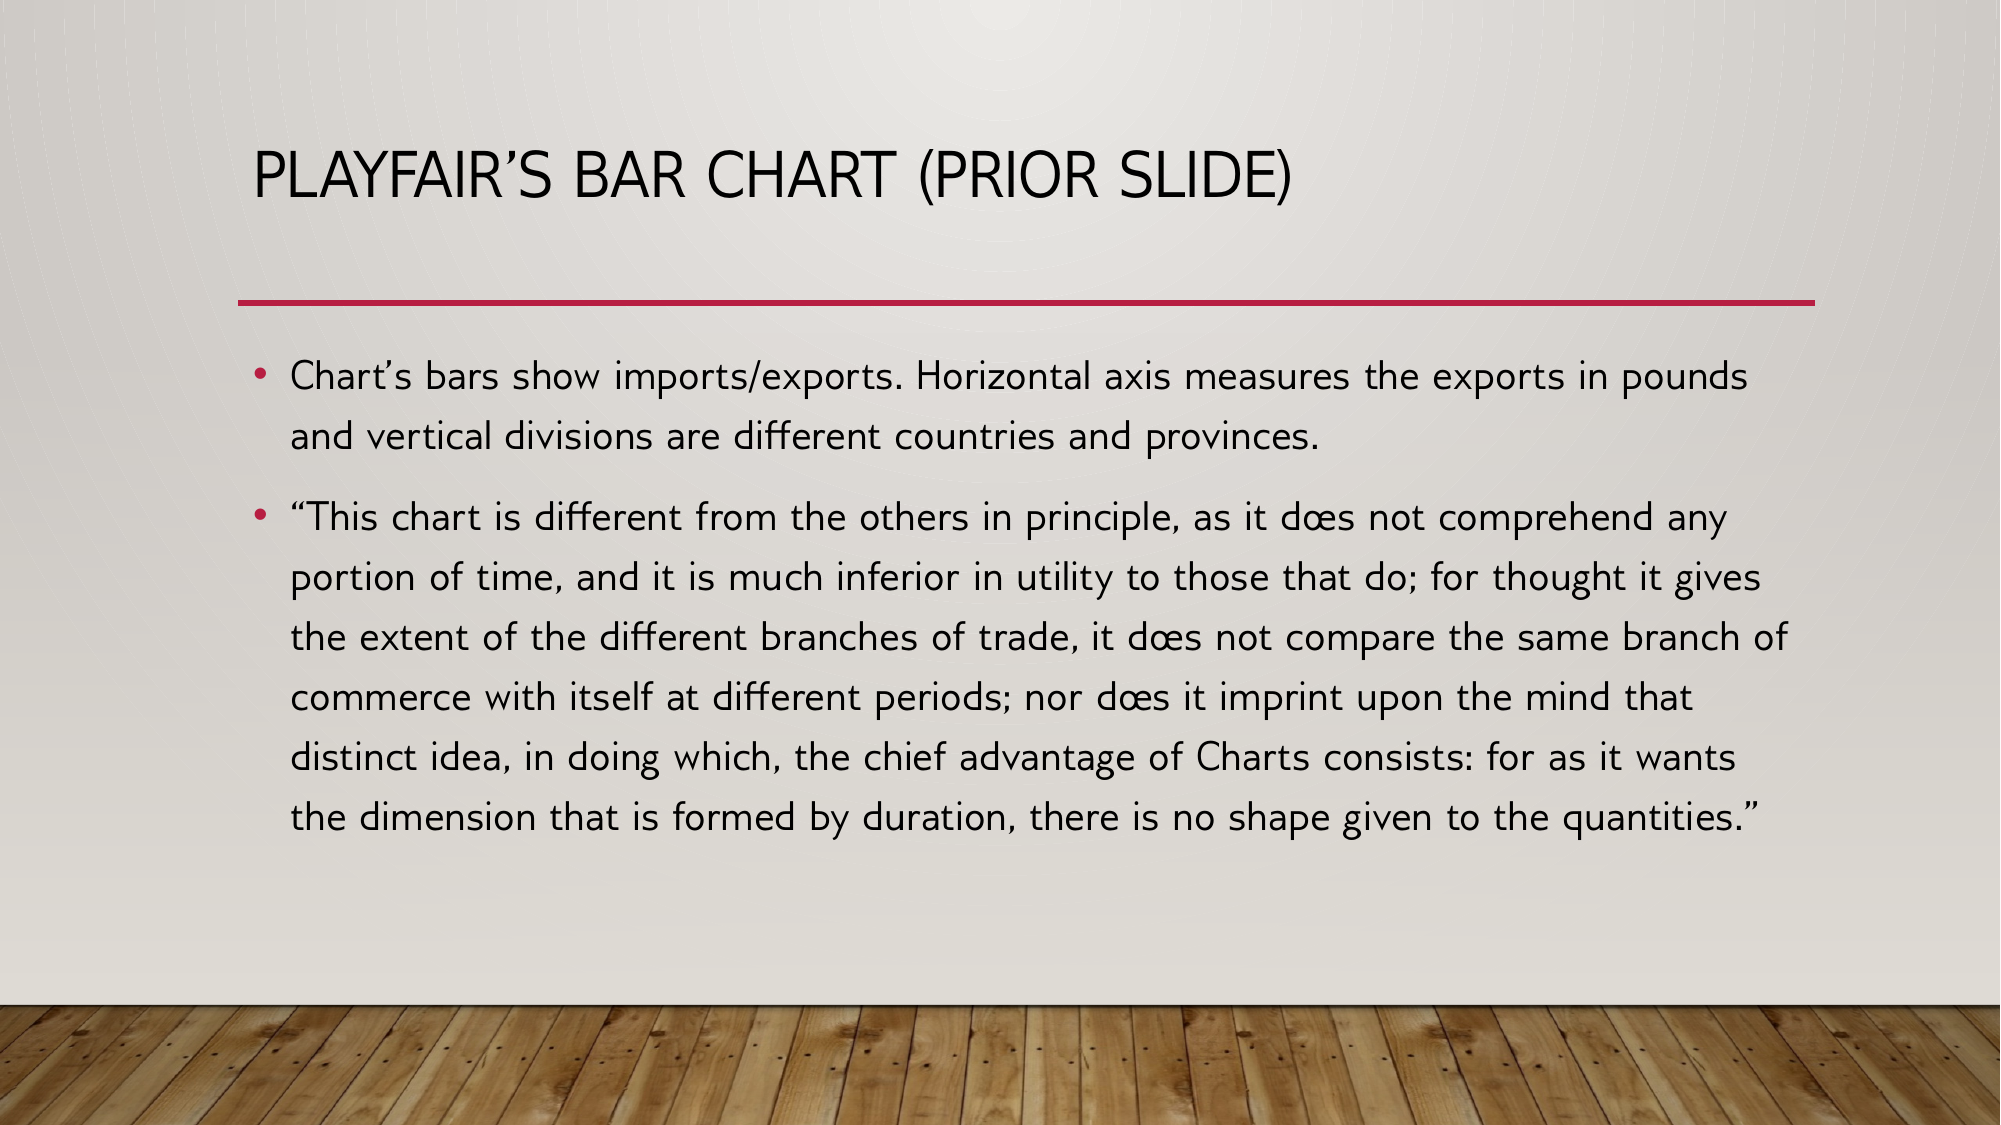

# Playfair’s bar chart (prior slide)
Chart’s bars show imports/exports. Horizontal axis measures the exports in pounds and vertical divisions are different countries and provinces.
“This chart is different from the others in principle, as it does not comprehend any portion of time, and it is much inferior in utility to those that do; for thought it gives the extent of the different branches of trade, it does not compare the same branch of commerce with itself at different periods; nor does it imprint upon the mind that distinct idea, in doing which, the chief advantage of Charts consists: for as it wants the dimension that is formed by duration, there is no shape given to the quantities.”